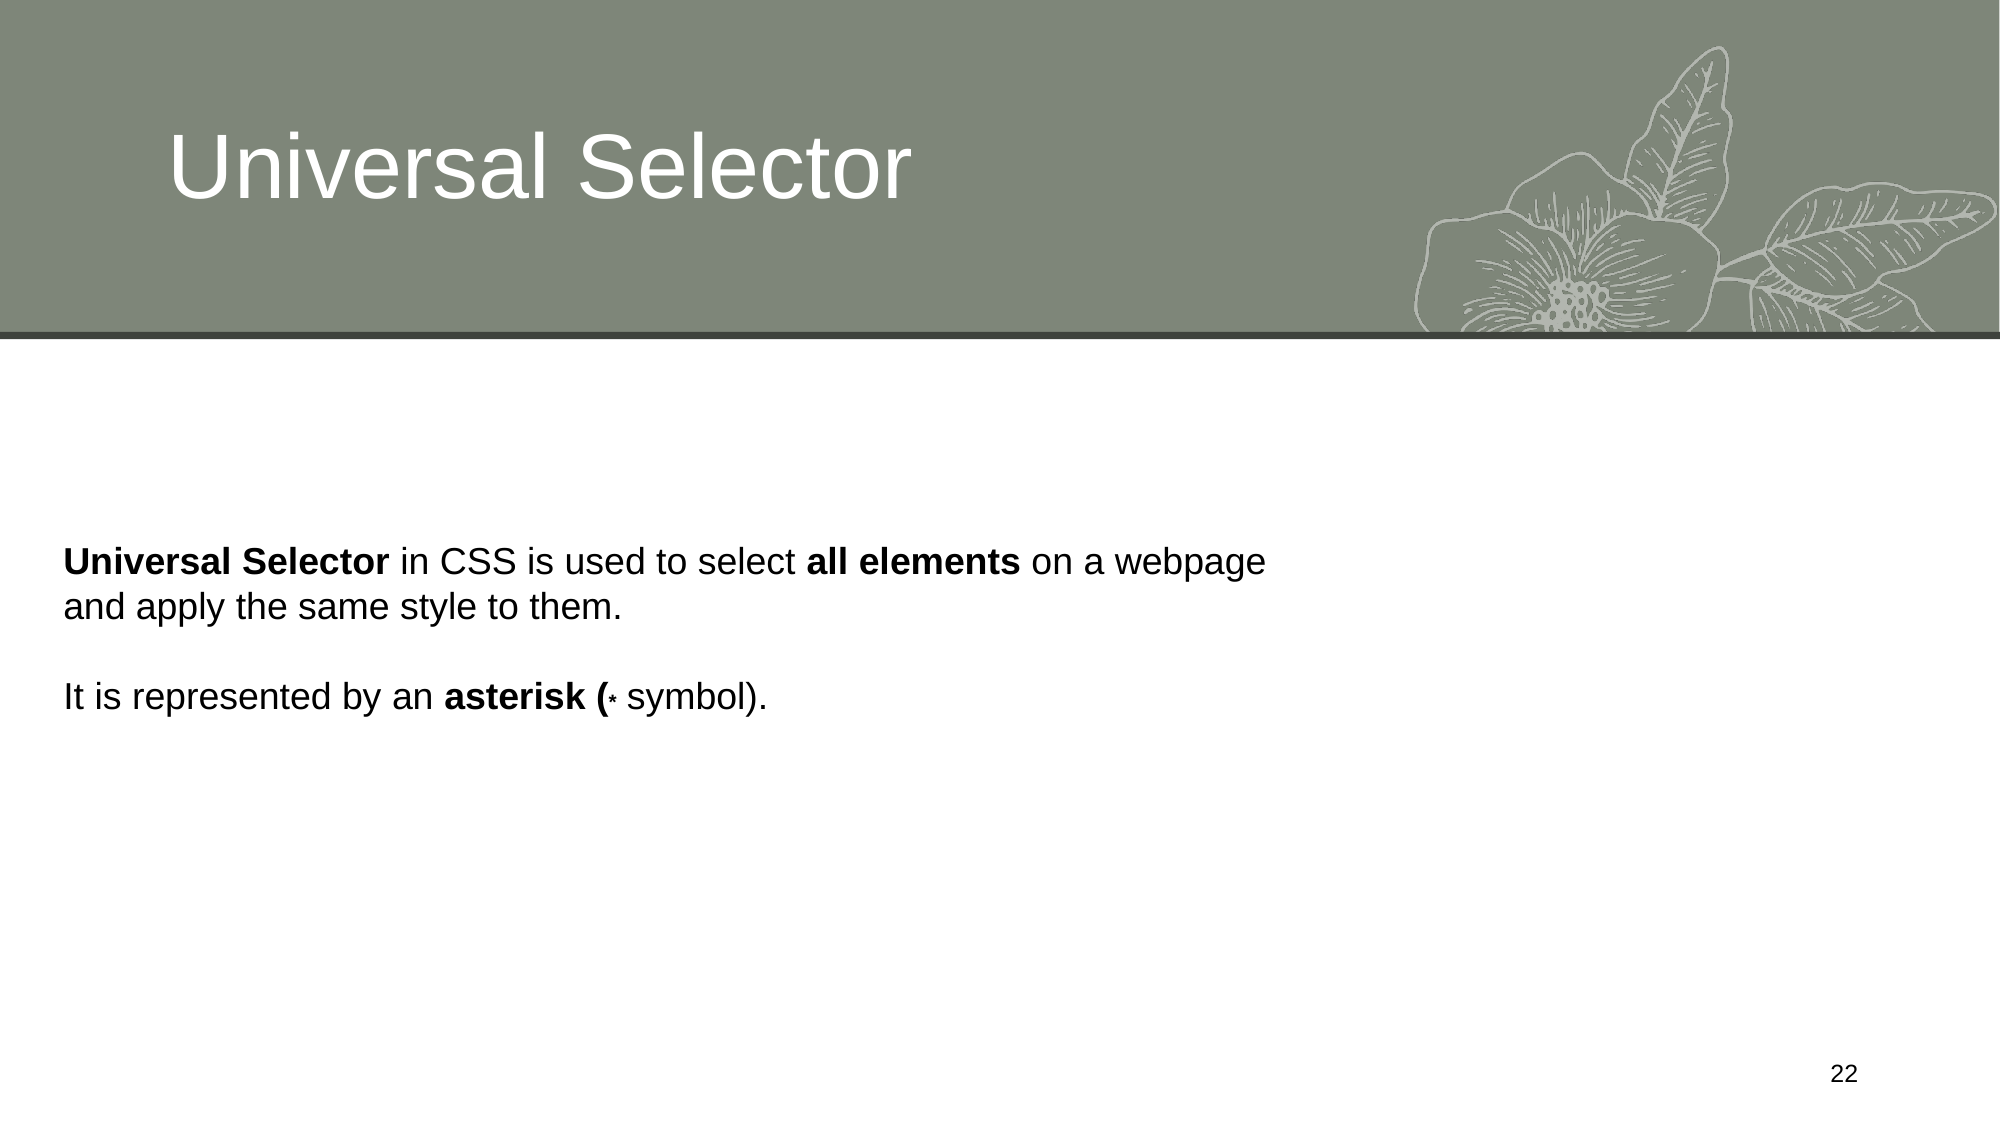

# Universal Selector
Universal Selector in CSS is used to select all elements on a webpage
and apply the same style to them.

It is represented by an asterisk (* symbol).
22